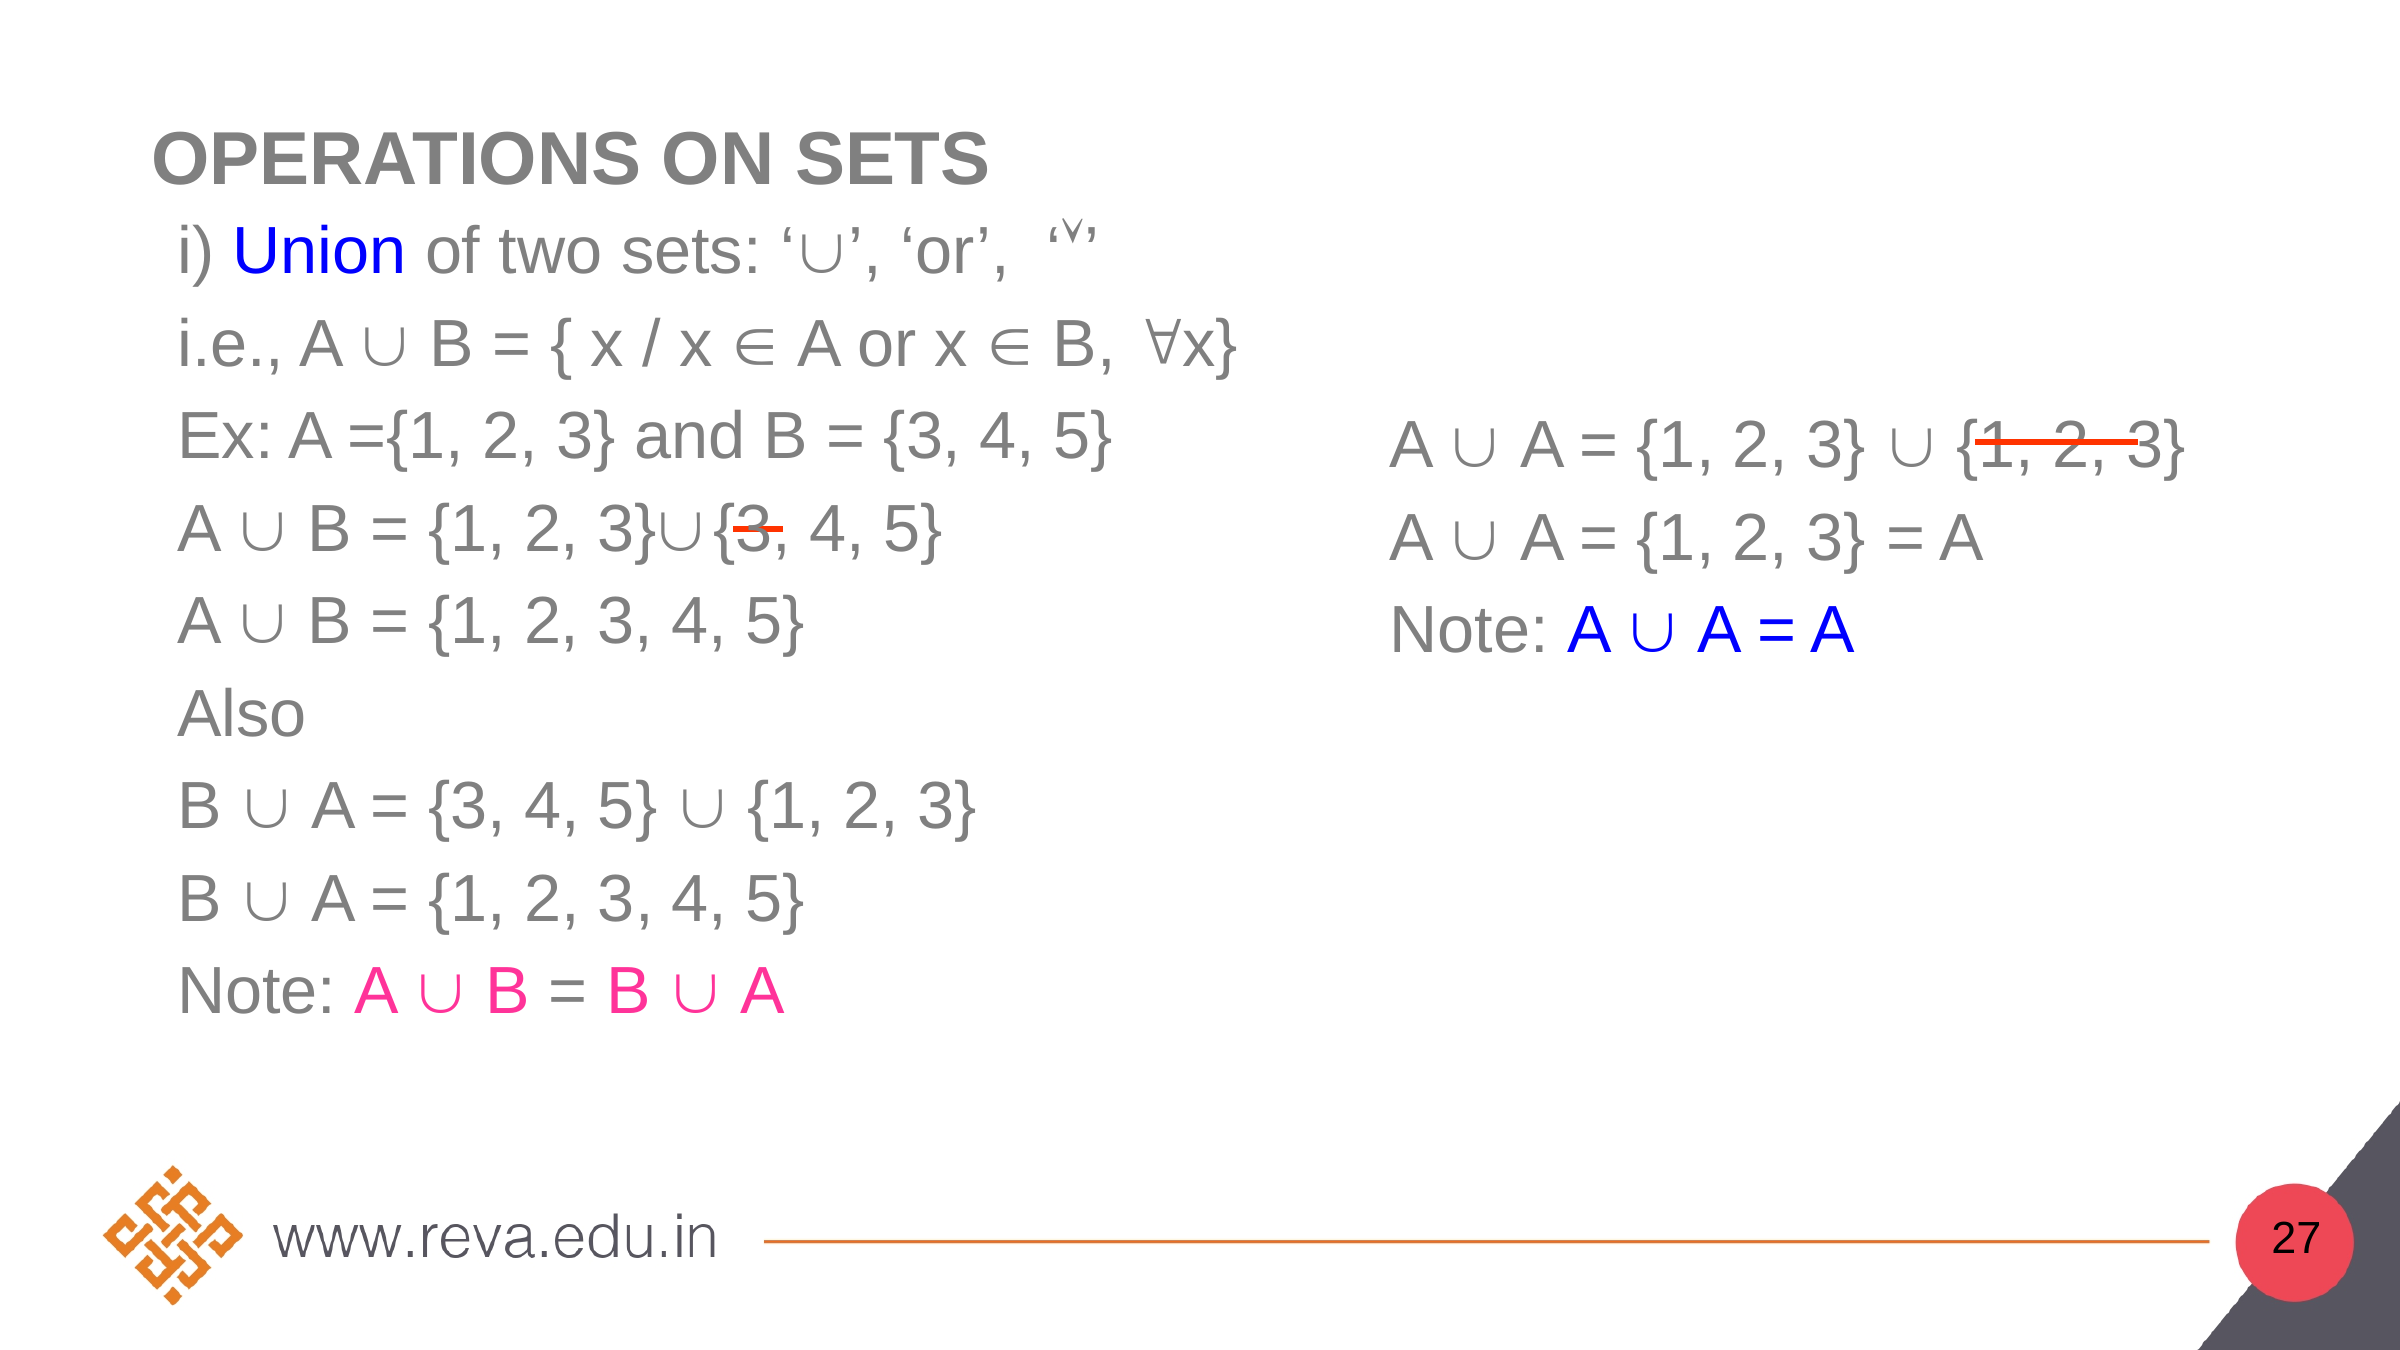

# Operations on sets
i) Union of two sets: ‘∪’, ‘or’,  ‘∨’
i.e., A ∪ B = { x / x ∈ A or x ∈ B, ∀x}
Ex: A ={1, 2, 3} and B = {3, 4, 5}
A ∪ B = {1, 2, 3}
A ∪ B = {1, 2, 3, 4, 5}
Also
B ∪ A = {3, 4, 5} ∪ {1, 2, 3}
B ∪ A = {1, 2, 3, 4, 5}
Note: A ∪ B = B ∪ A
A ∪ A = {1, 2, 3} ∪ {1, 2, 3}
A ∪ A = {1, 2, 3}
Note: A ∪ A = A

∪
 {3, 4, 5}
= A
27